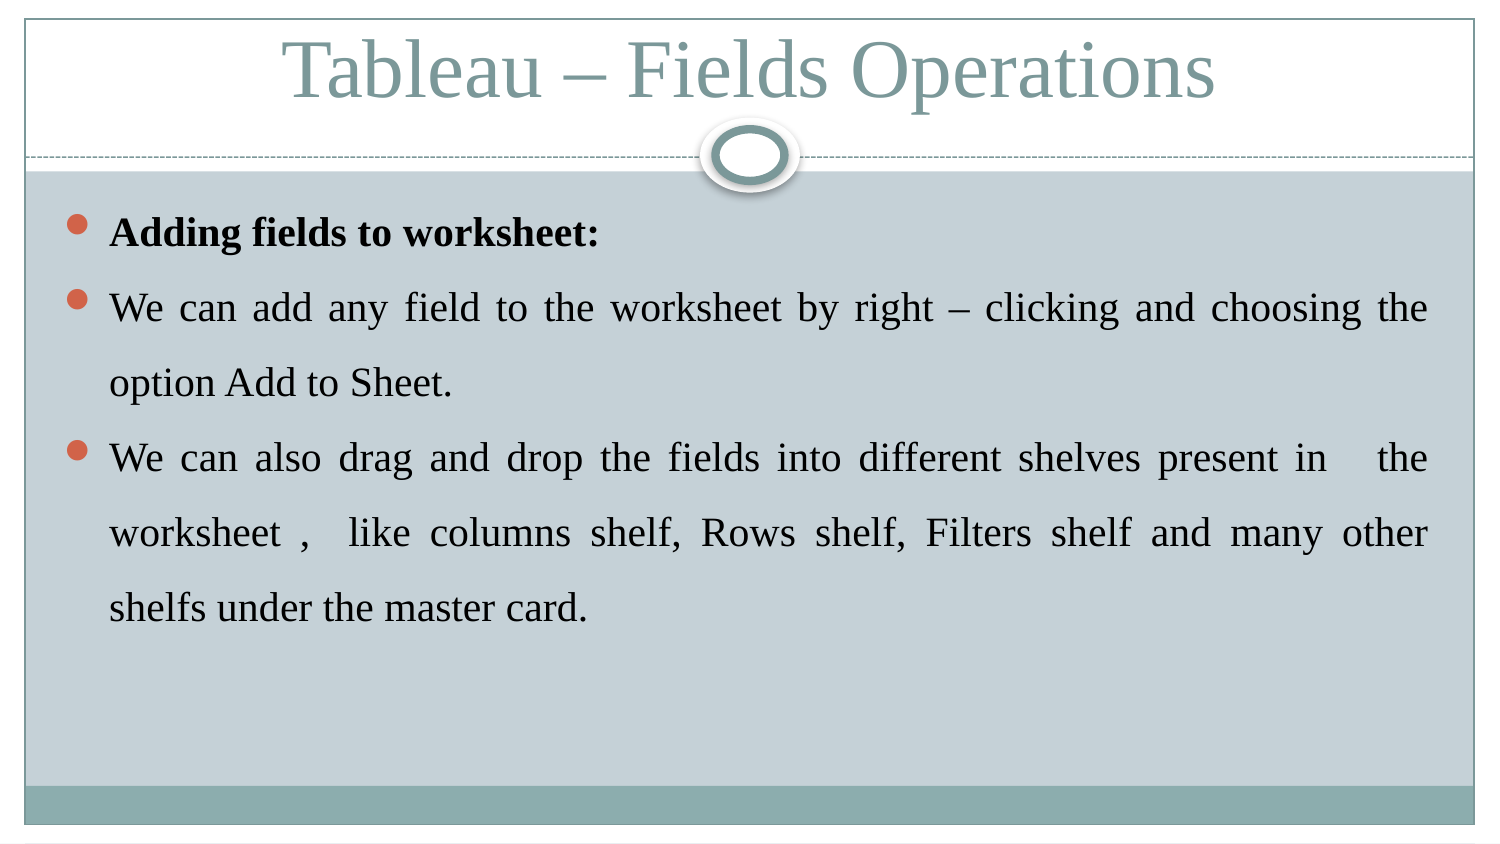

# Tableau – Fields Operations
Adding fields to worksheet:
We can add any field to the worksheet by right – clicking and choosing the option Add to Sheet.
We can also drag and drop the fields into different shelves present in   the worksheet ,  like columns shelf, Rows shelf, Filters shelf and many other shelfs under the master card.